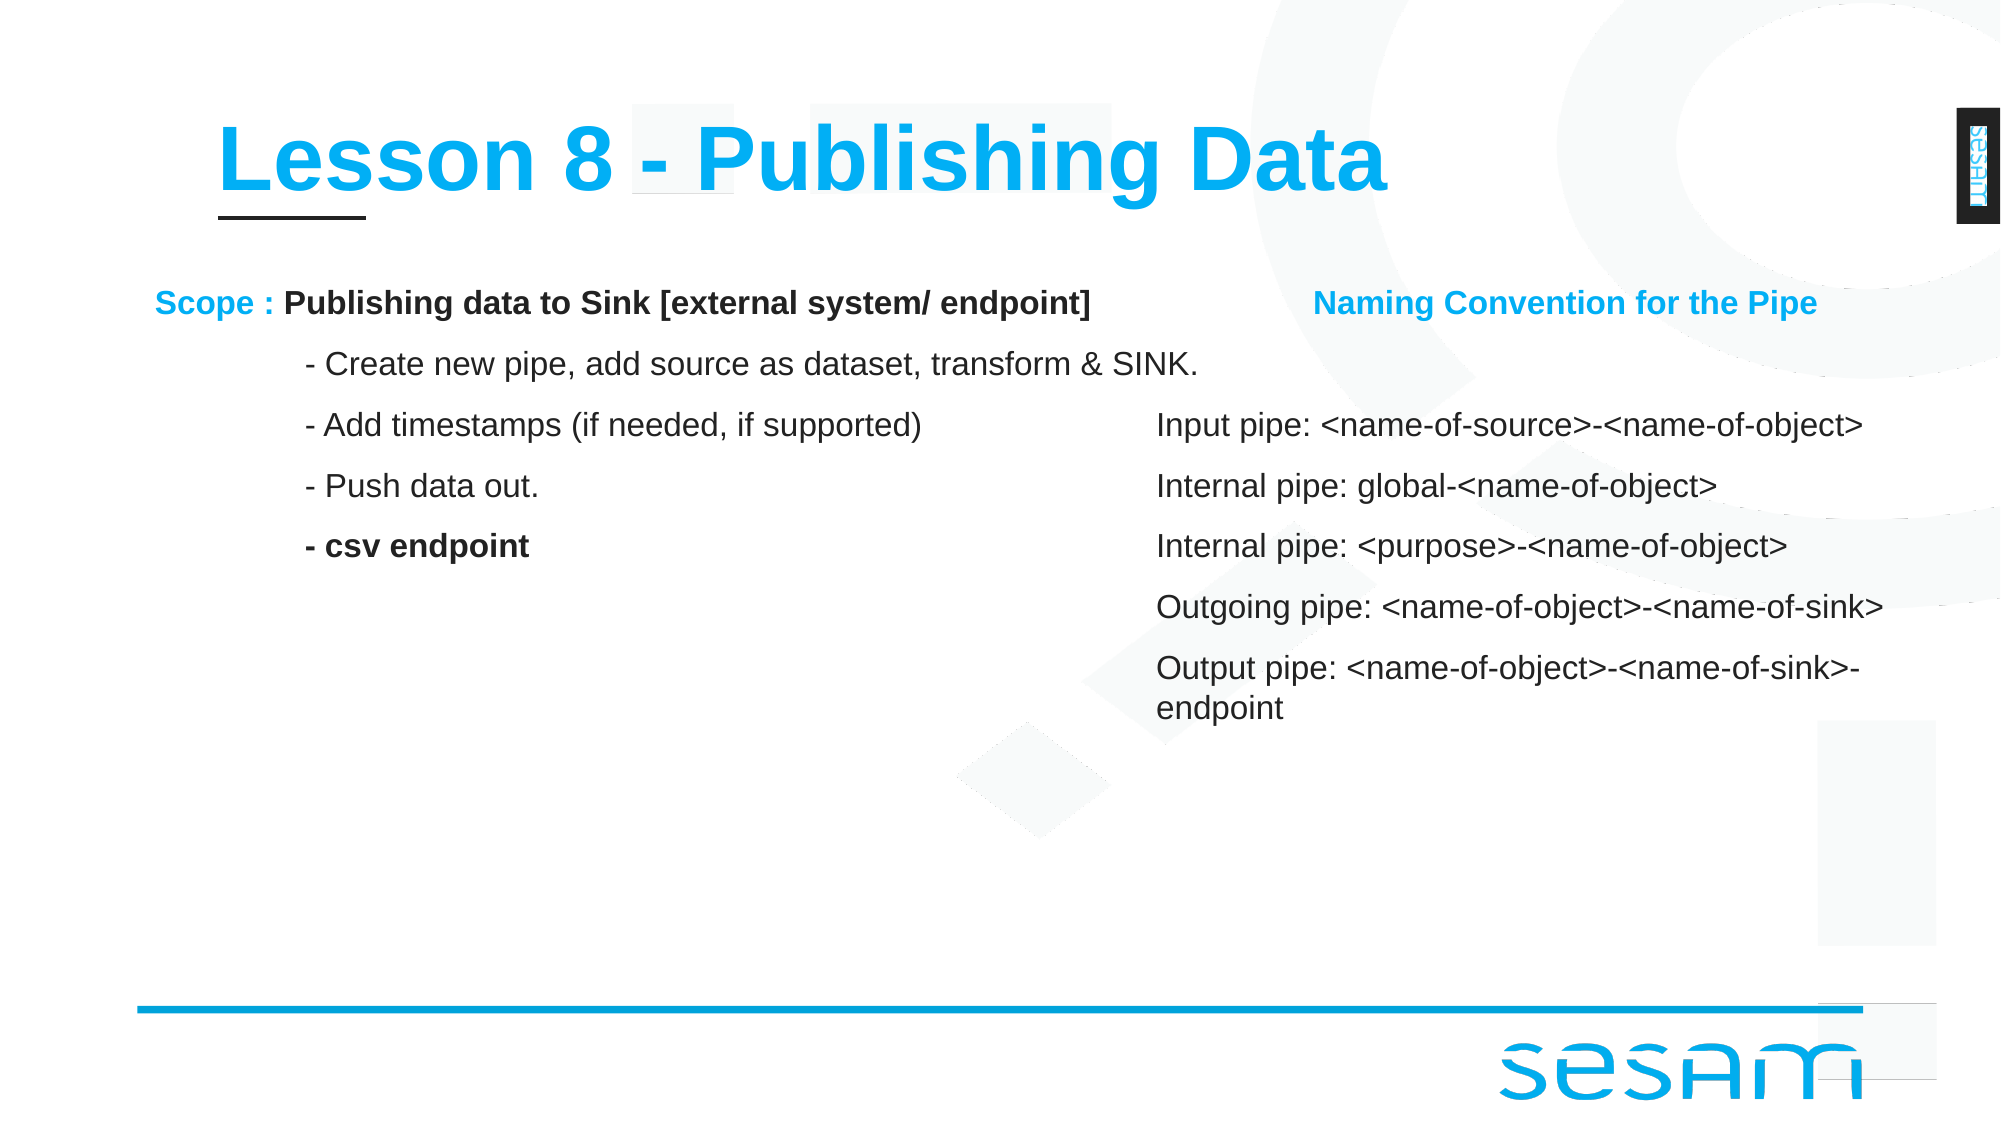

# Lesson 8 - Publishing Data
Scope : Publishing data to Sink [external system/ endpoint]
	- Create new pipe, add source as dataset, transform & SINK.
	- Add timestamps (if needed, if supported)
	- Push data out.
	- csv endpoint

Naming Convention for the Pipe

Input pipe: <name-of-source>-<name-of-object>
Internal pipe: global-<name-of-object>
Internal pipe: <purpose>-<name-of-object>
Outgoing pipe: <name-of-object>-<name-of-sink>
Output pipe: <name-of-object>-<name-of-sink>-endpoint